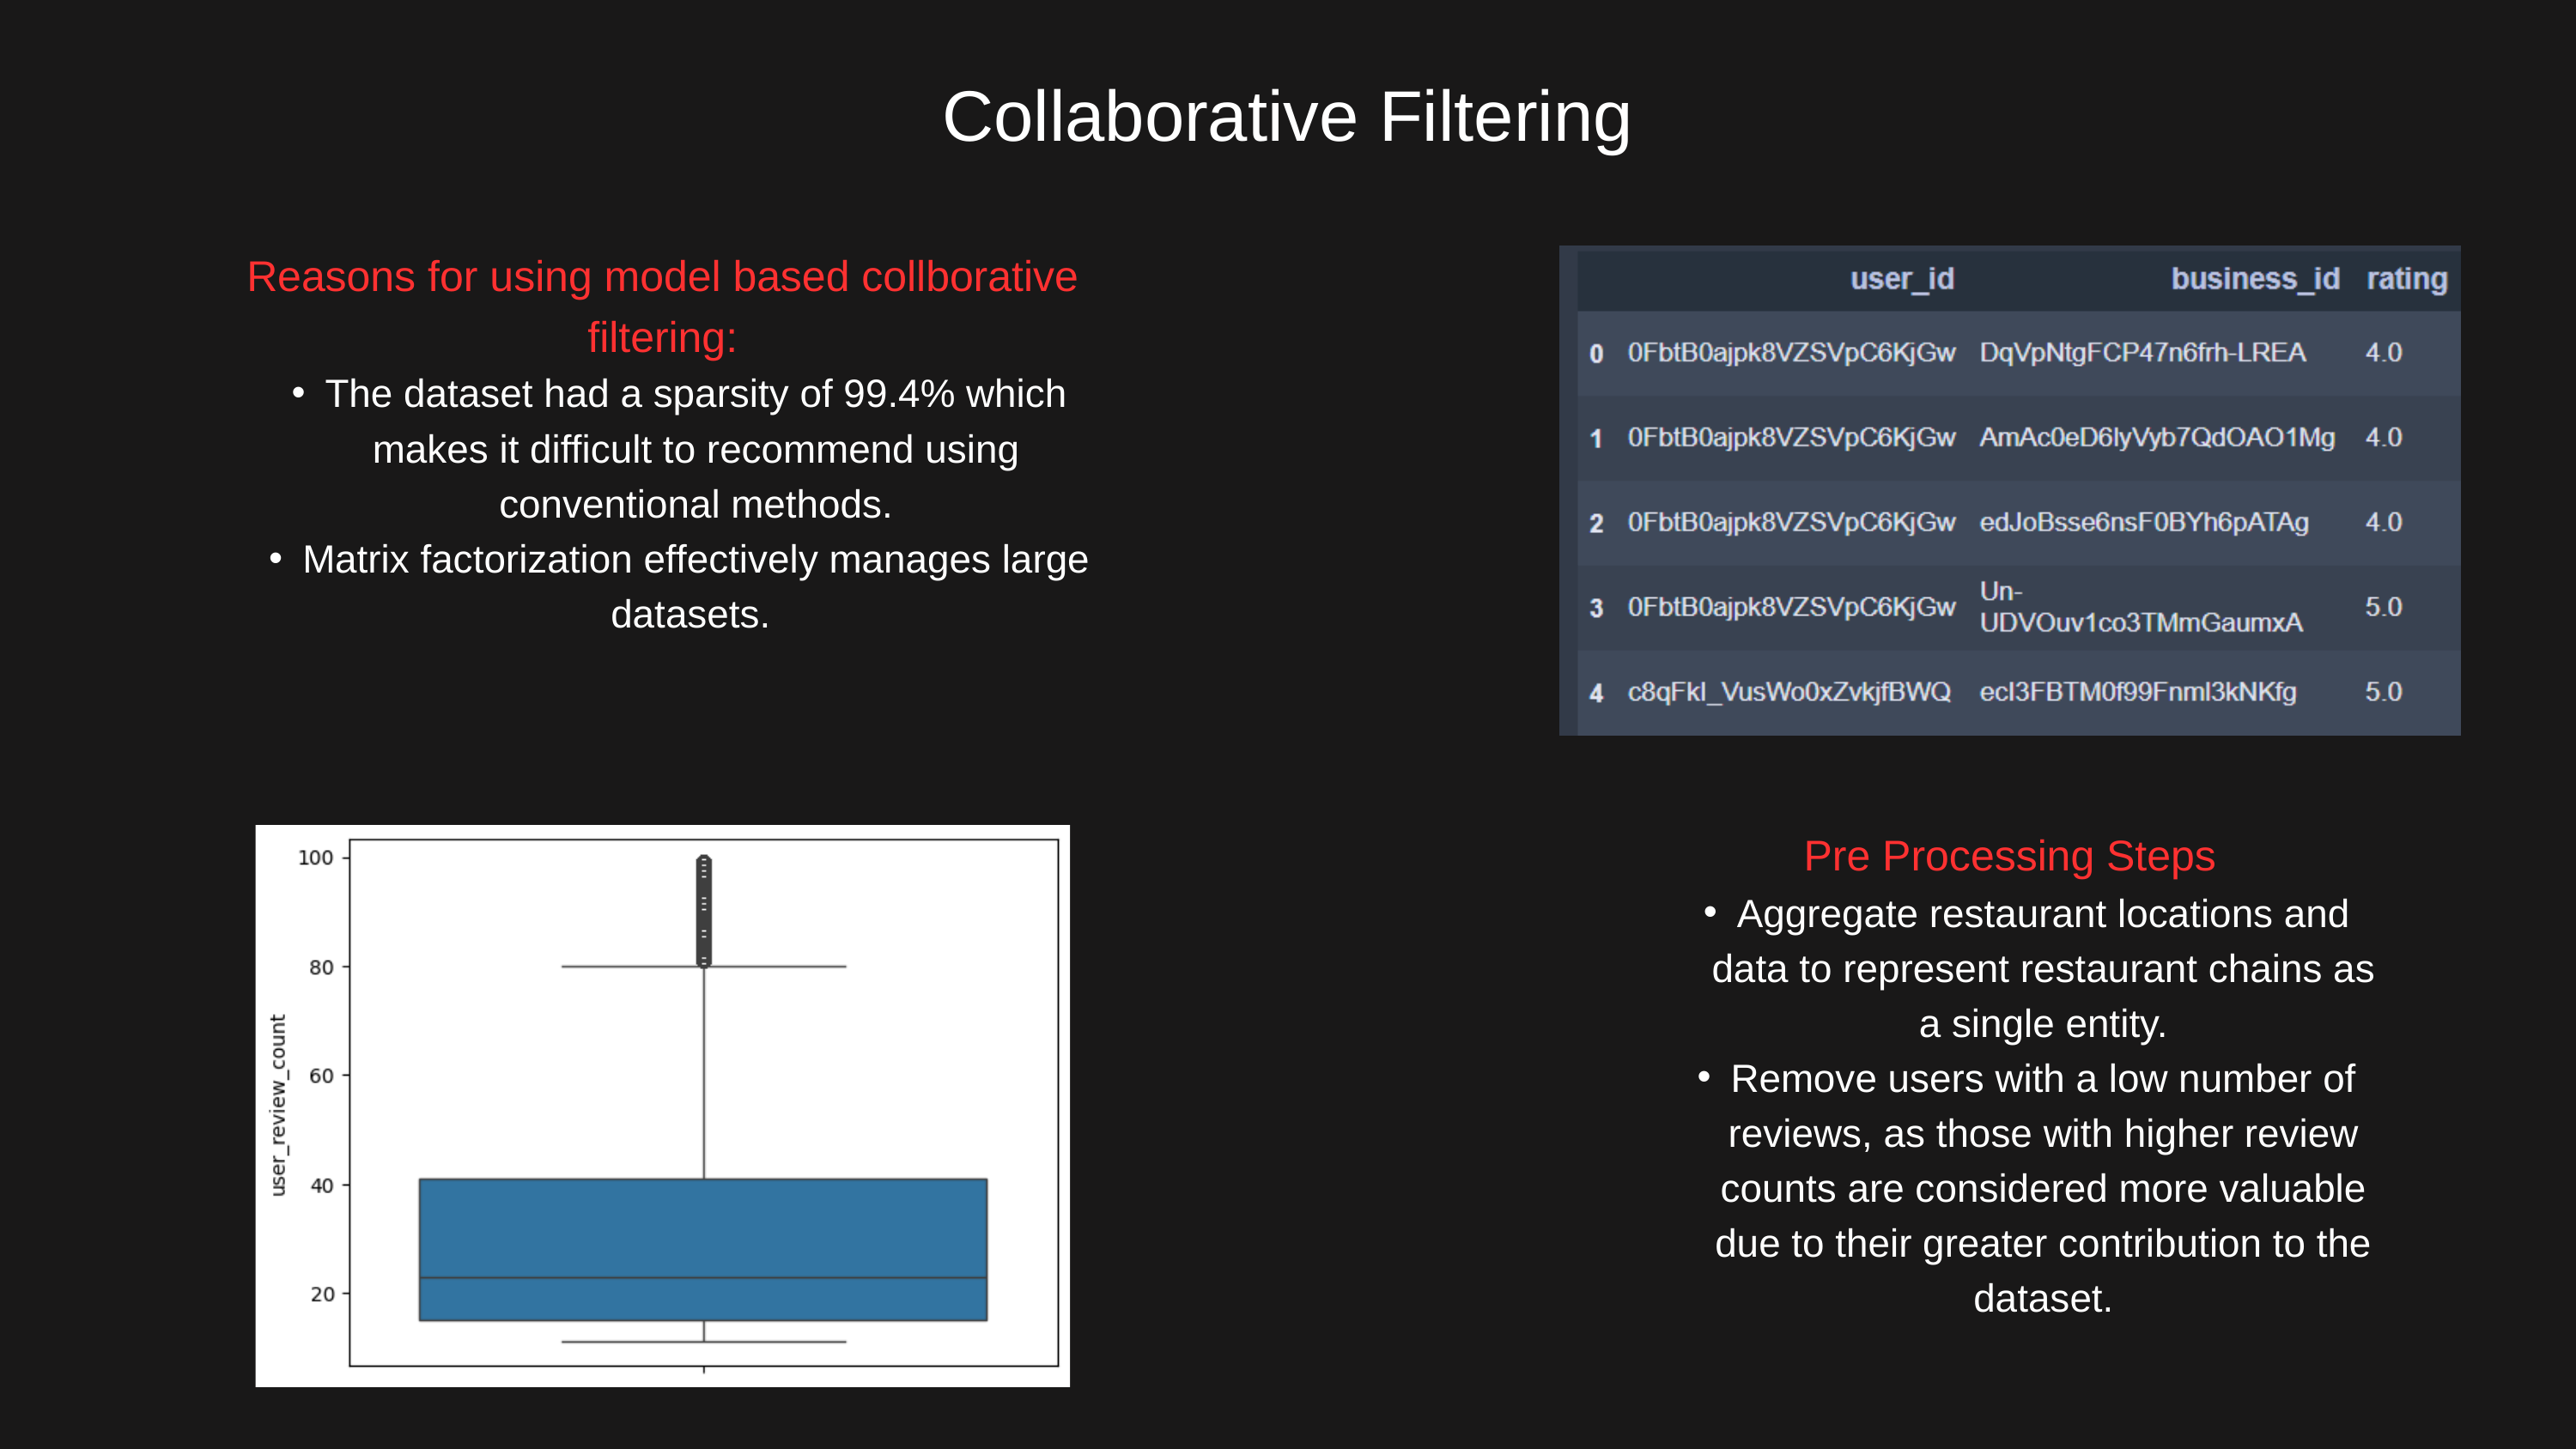

Collaborative Filtering
Reasons for using model based collborative filtering:
The dataset had a sparsity of 99.4% which makes it difficult to recommend using conventional methods.
Matrix factorization effectively manages large datasets.

Pre Processing Steps
Aggregate restaurant locations and data to represent restaurant chains as a single entity.
Remove users with a low number of reviews, as those with higher review counts are considered more valuable due to their greater contribution to the dataset.